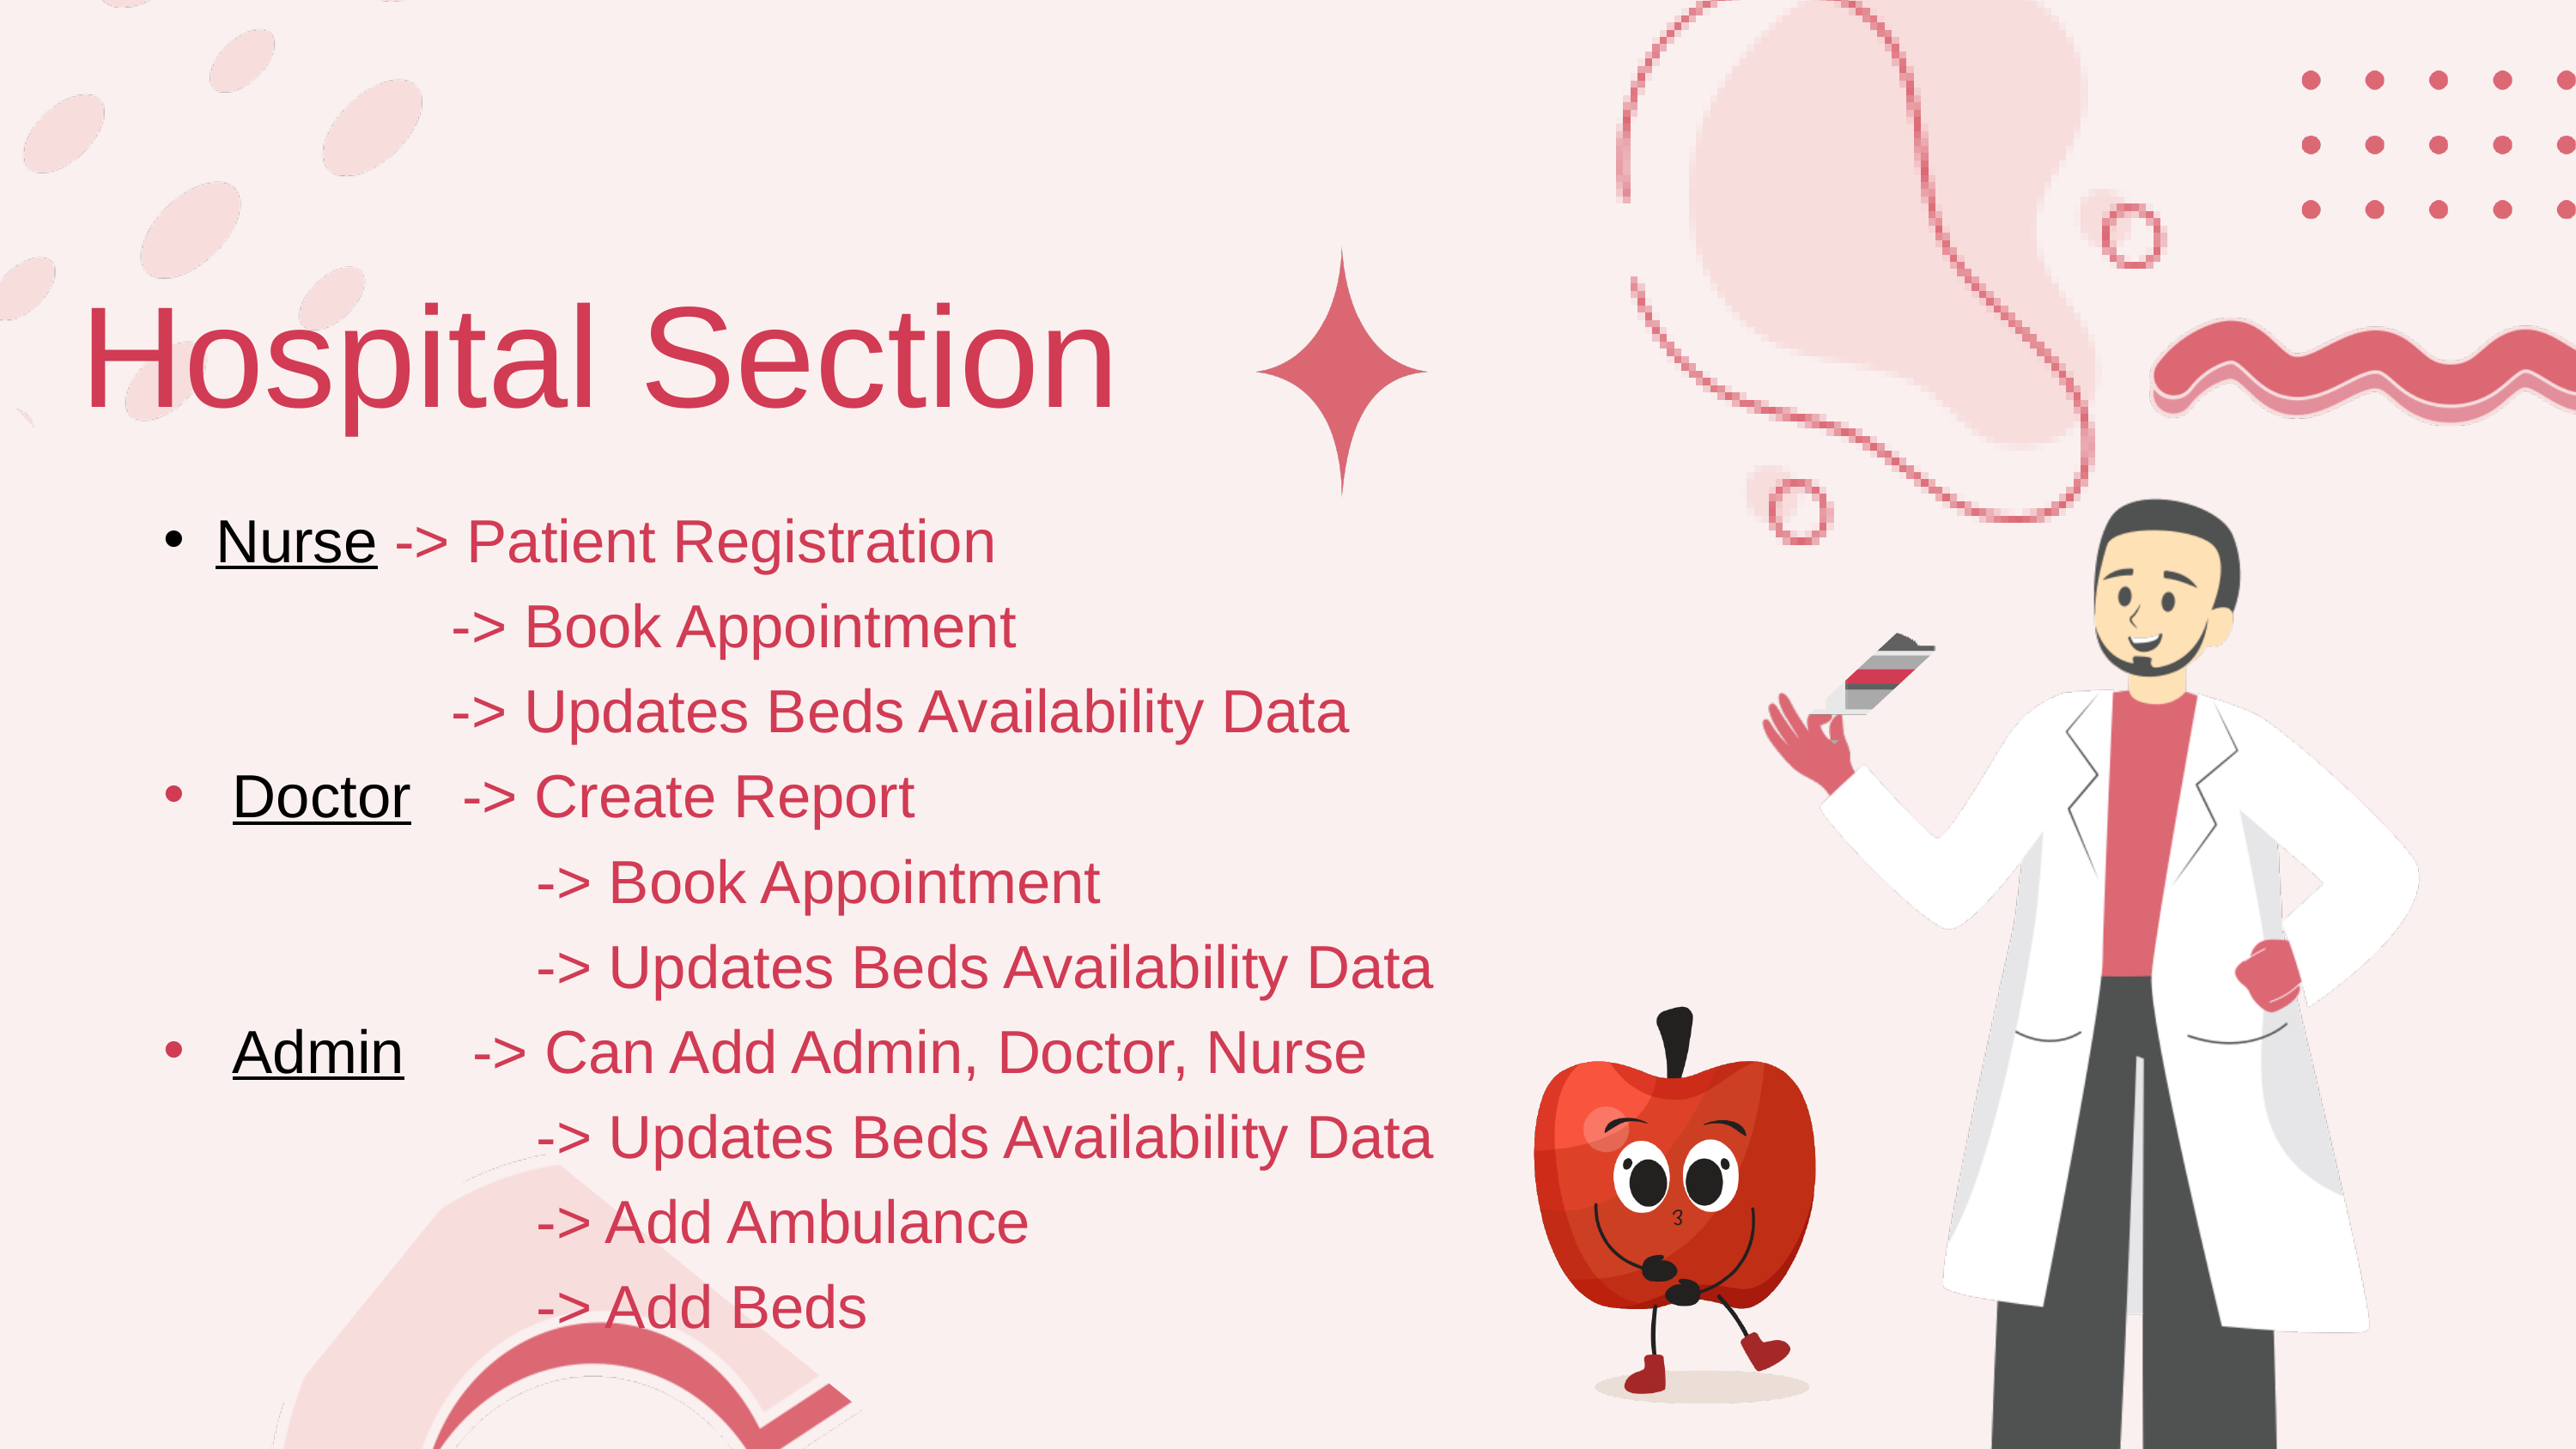

Hospital Section

Nurse -> Patient Registration
                    -> Book Appointment
                    -> Updates Beds Availability Data
 Doctor   -> Create Report
                         -> Book Appointment
                         -> Updates Beds Availability Data
 Admin    -> Can Add Admin, Doctor, Nurse
                         -> Updates Beds Availability Data
                         -> Add Ambulance
                         -> Add Beds